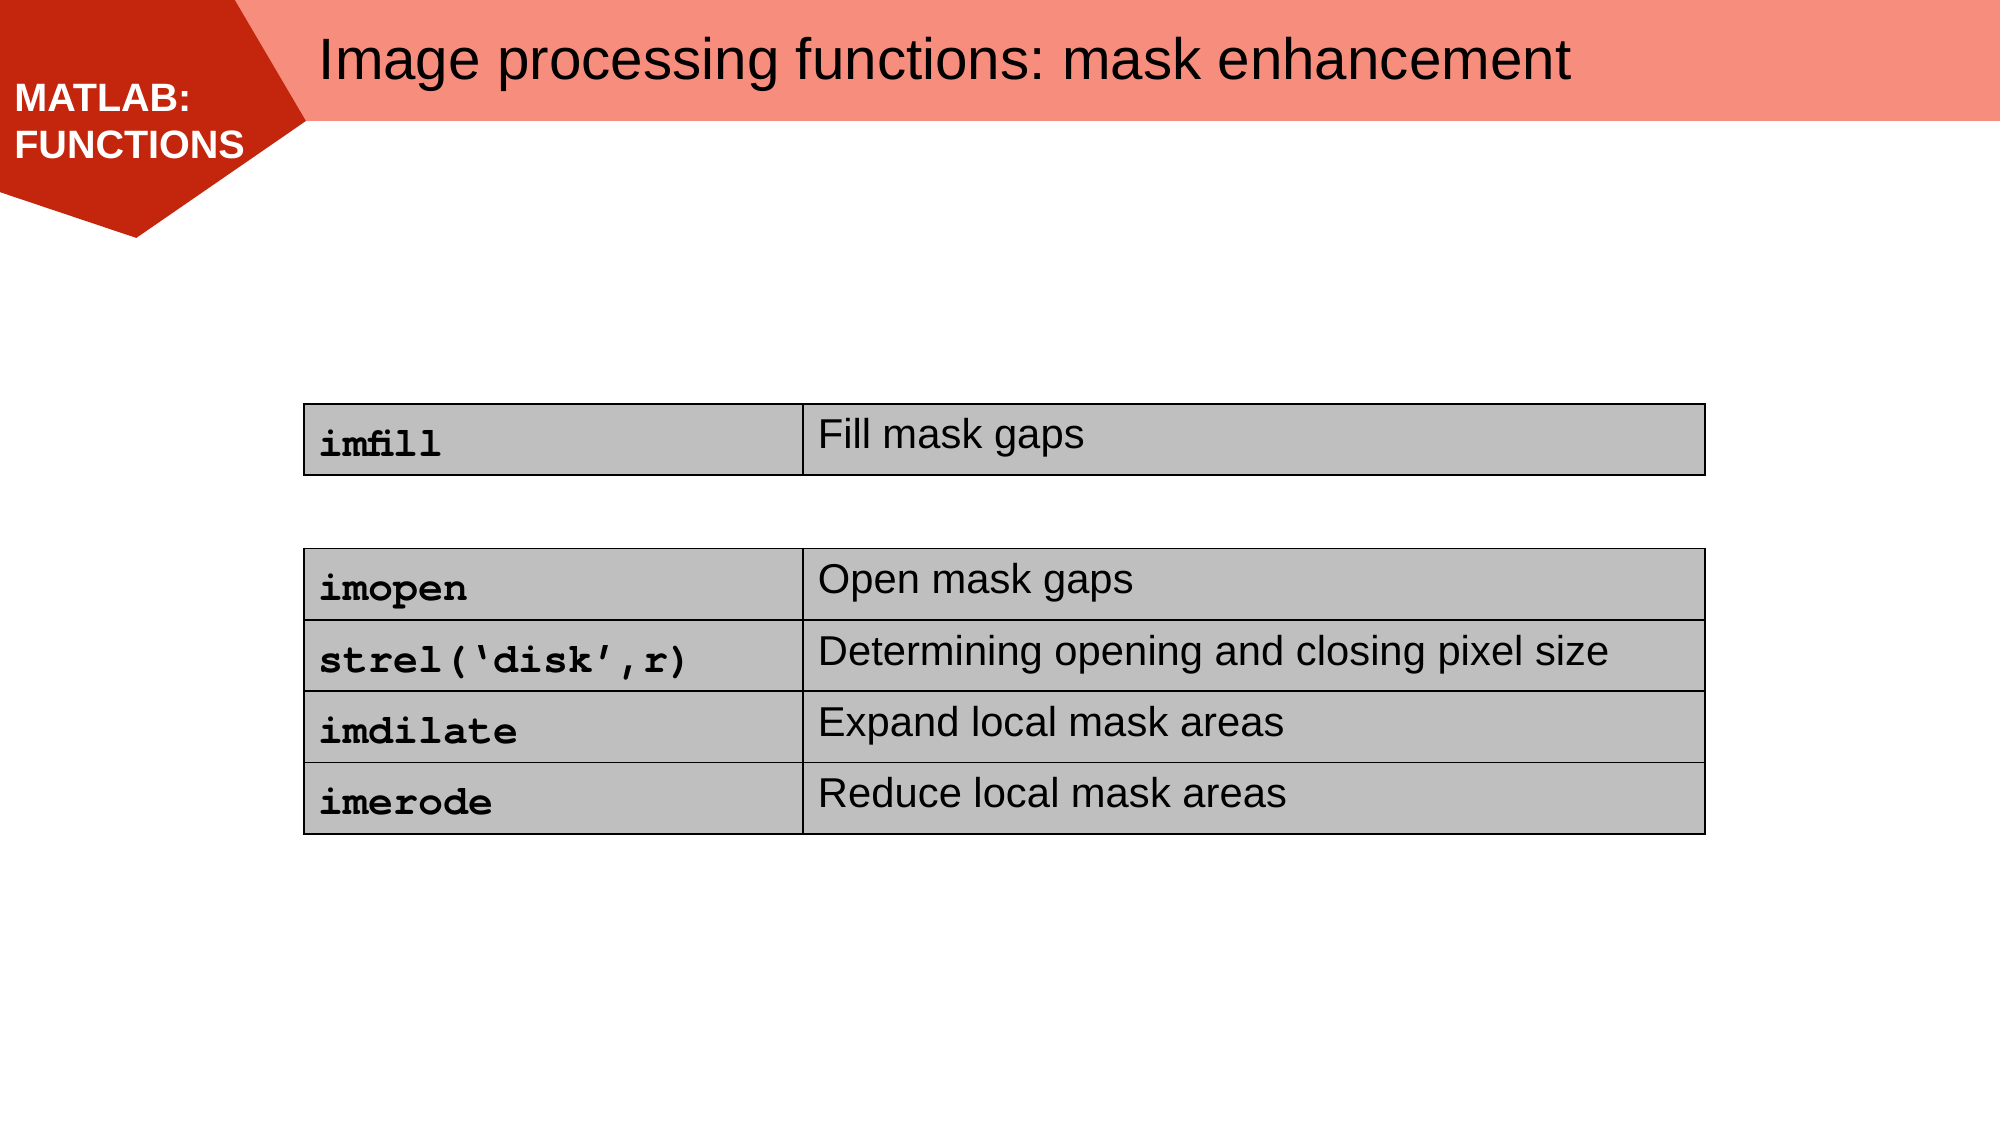

Image processing functions: mask enhancement
| imfill | Fill mask gaps |
| --- | --- |
| imopen | Open mask gaps |
| --- | --- |
| strel(‘disk’,r) | Determining opening and closing pixel size |
| imdilate | Expand local mask areas |
| imerode | Reduce local mask areas |